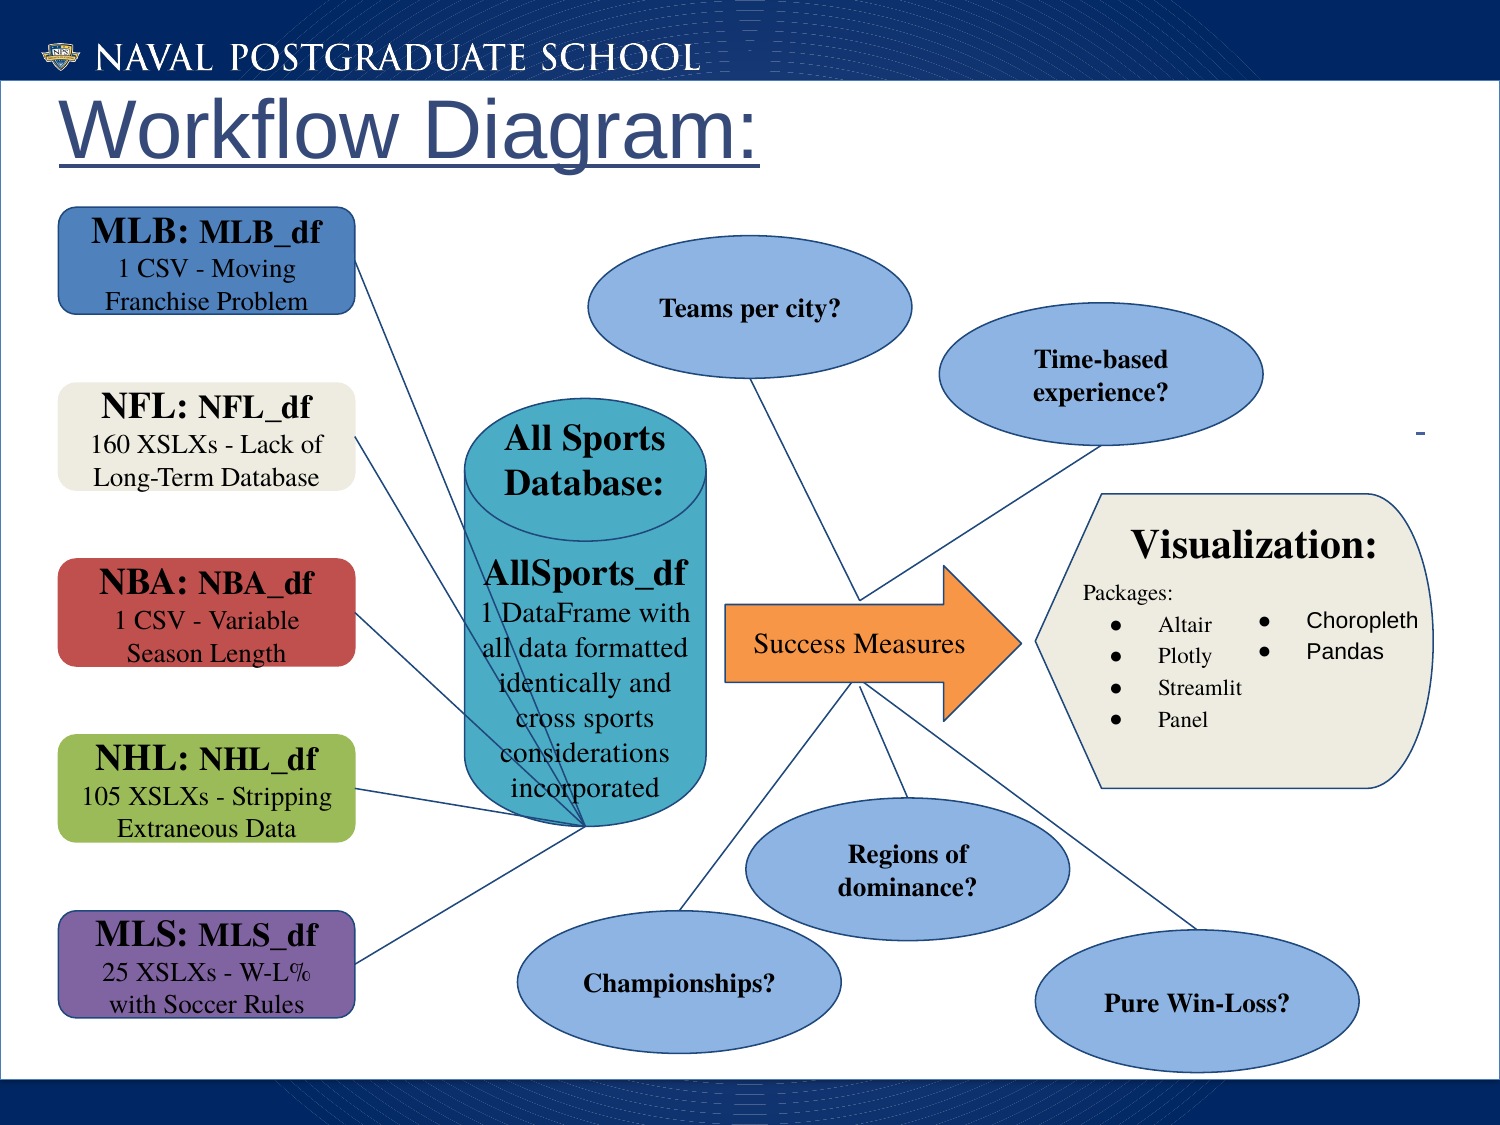

# Workflow Diagram:

MLB: MLB_df
1 CSV - Moving Franchise Problem
Teams per city?
Time-based experience?
NFL: NFL_df
160 XSLXs - Lack of Long-Term Database
All Sports Database:

AllSports_df
1 DataFrame with all data formatted identically and cross sports considerations incorporated

Visualization:

NBA: NBA_df
1 CSV - Variable Season Length
Packages:
Altair
Plotly
Streamlit
Panel

Choropleth
Pandas

Success Measures

NHL: NHL_df
105 XSLXs - Stripping Extraneous Data
Regions of dominance?
MLS: MLS_df
25 XSLXs - W-L% with Soccer Rules
Championships?
Pure Win-Loss?